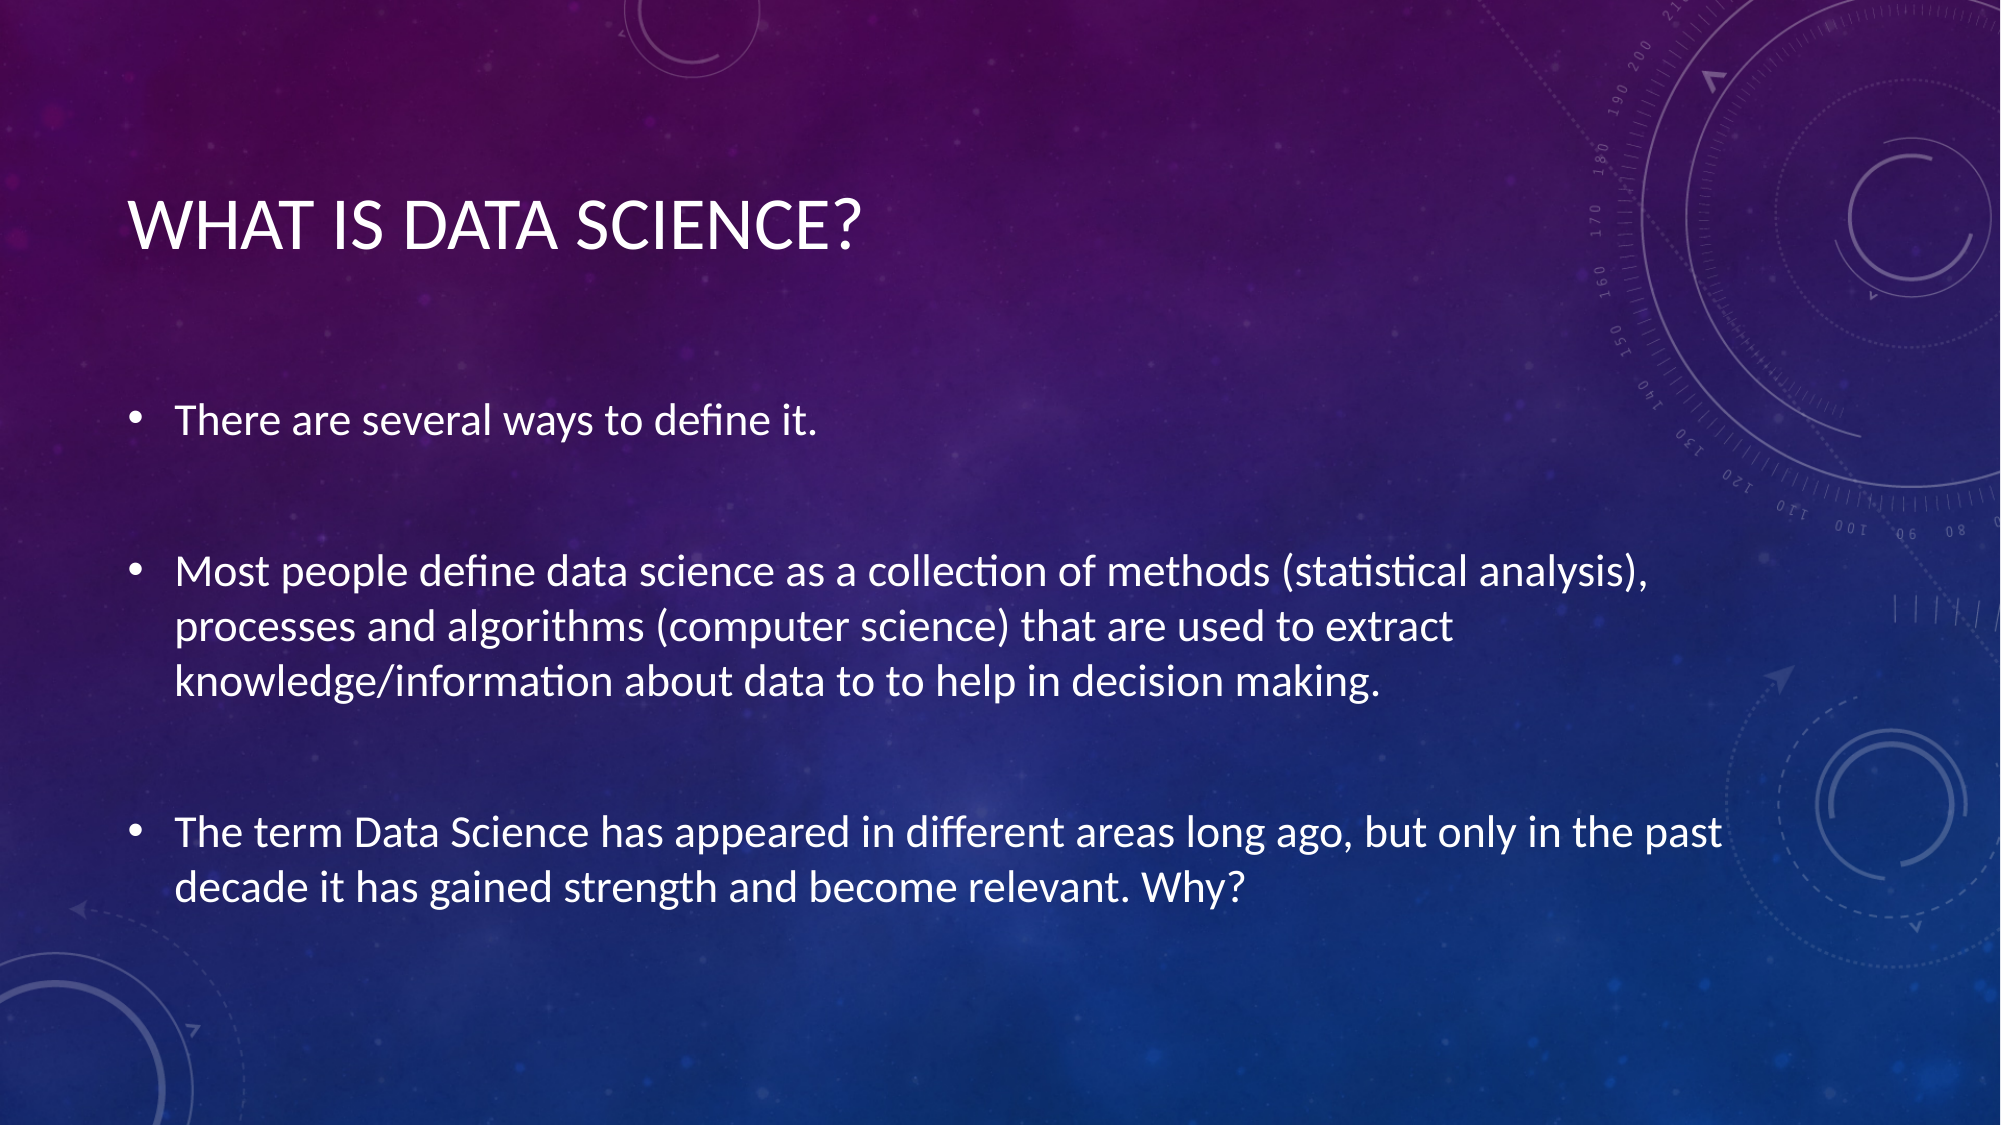

# What is data Science?
There are several ways to define it.

Most people define data science as a collection of methods (statistical analysis), processes and algorithms (computer science) that are used to extract knowledge/information about data to to help in decision making.

The term Data Science has appeared in different areas long ago, but only in the past decade it has gained strength and become relevant. Why?